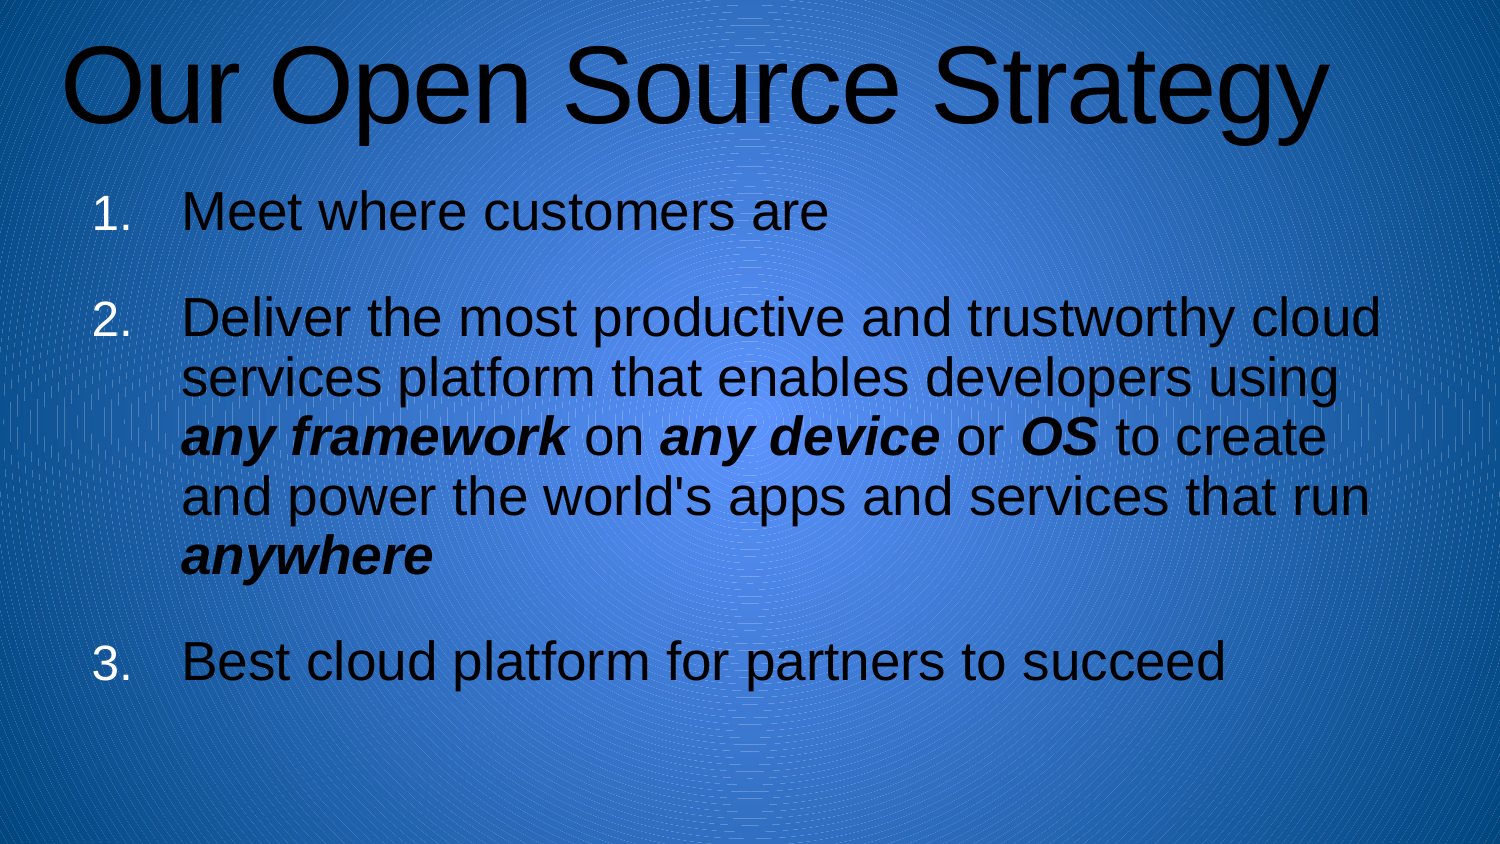

# Our Open Source Strategy
Meet where customers are

Deliver the most productive and trustworthy cloud services platform that enables developers using any framework on any device or OS to create and power the world's apps and services that run anywhere

Best cloud platform for partners to succeed